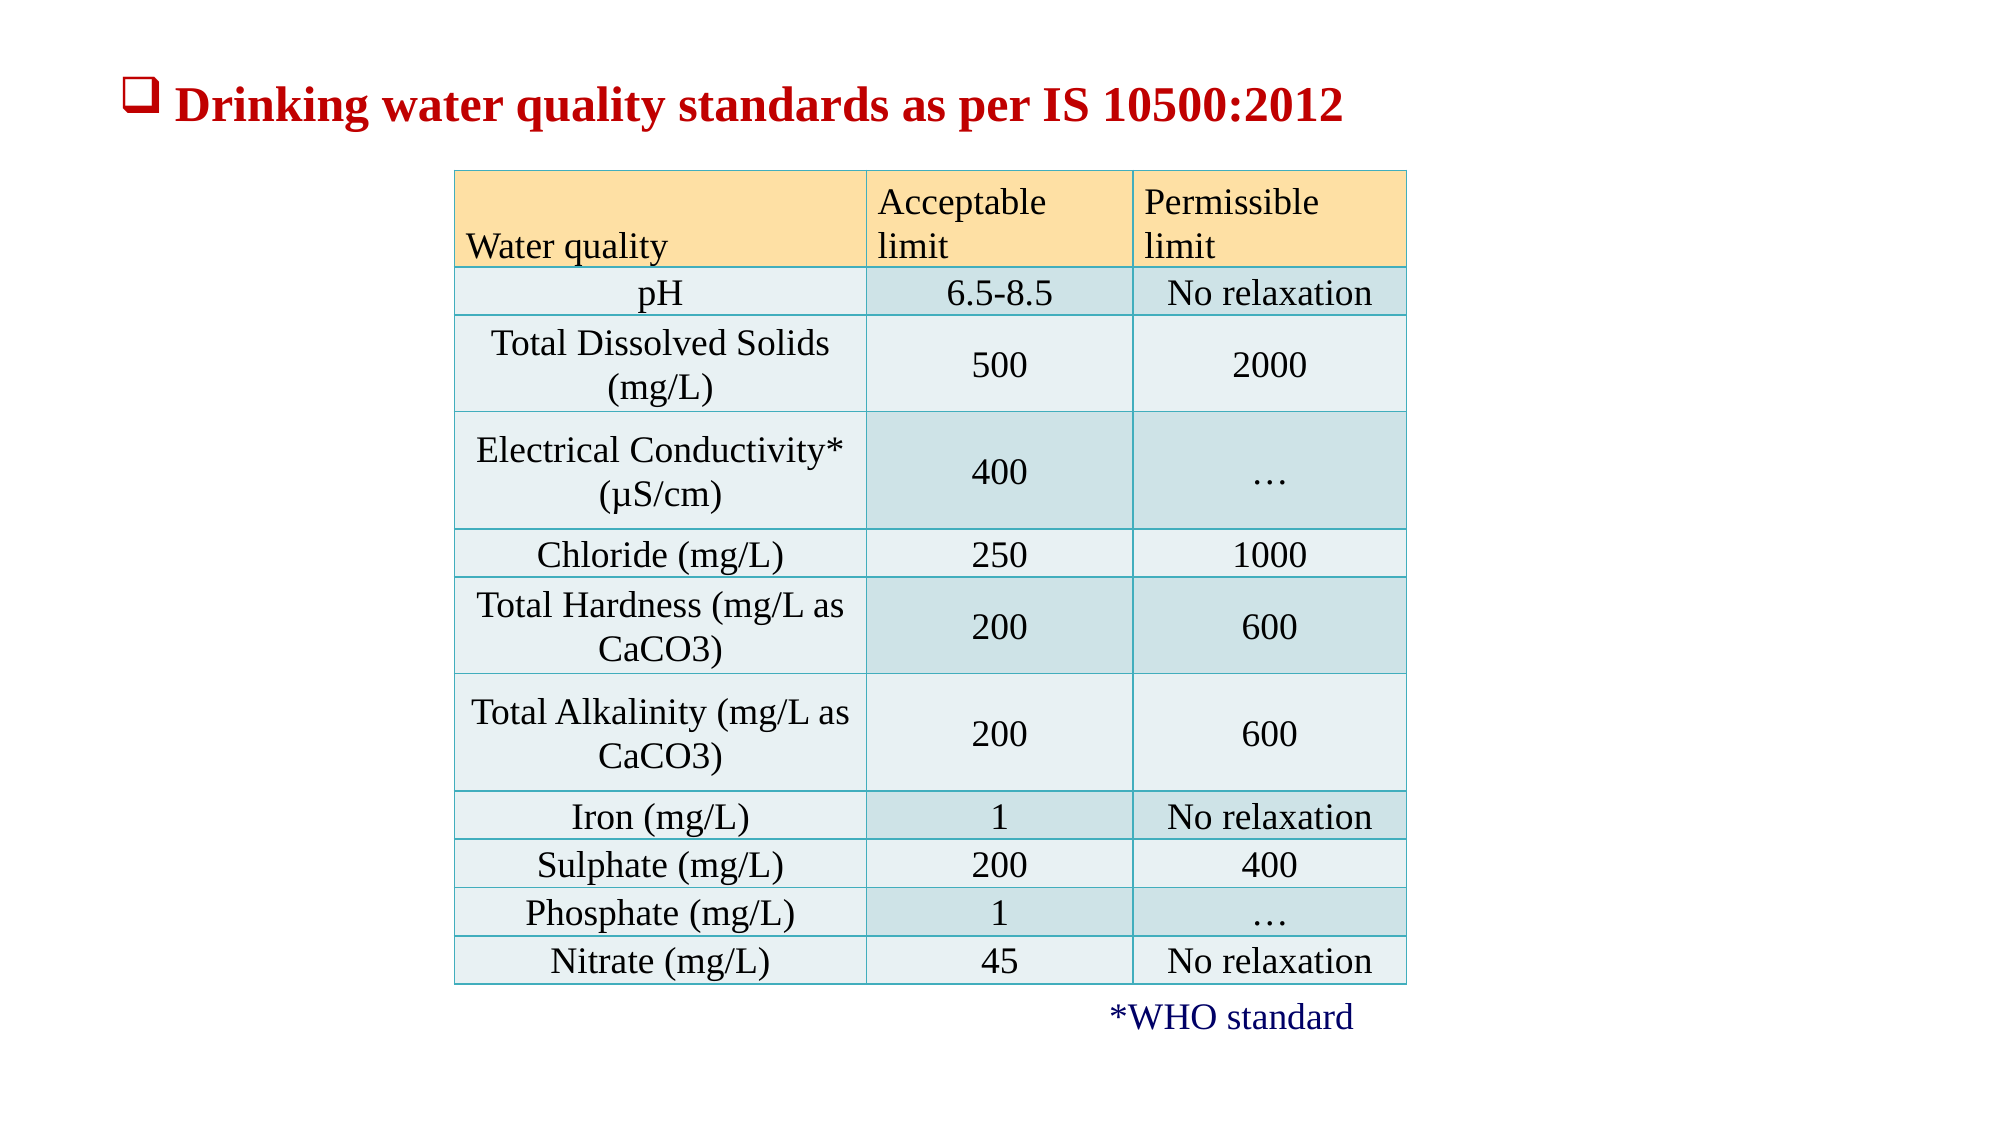

Drinking water quality standards as per IS 10500:2012
| Water quality | Acceptable limit | Permissible limit |
| --- | --- | --- |
| pH | 6.5-8.5 | No relaxation |
| Total Dissolved Solids (mg/L) | 500 | 2000 |
| Electrical Conductivity\* (µS/cm) | 400 | … |
| Chloride (mg/L) | 250 | 1000 |
| Total Hardness (mg/L as CaCO3) | 200 | 600 |
| Total Alkalinity (mg/L as CaCO3) | 200 | 600 |
| Iron (mg/L) | 1 | No relaxation |
| Sulphate (mg/L) | 200 | 400 |
| Phosphate (mg/L) | 1 | … |
| Nitrate (mg/L) | 45 | No relaxation |
*WHO standard